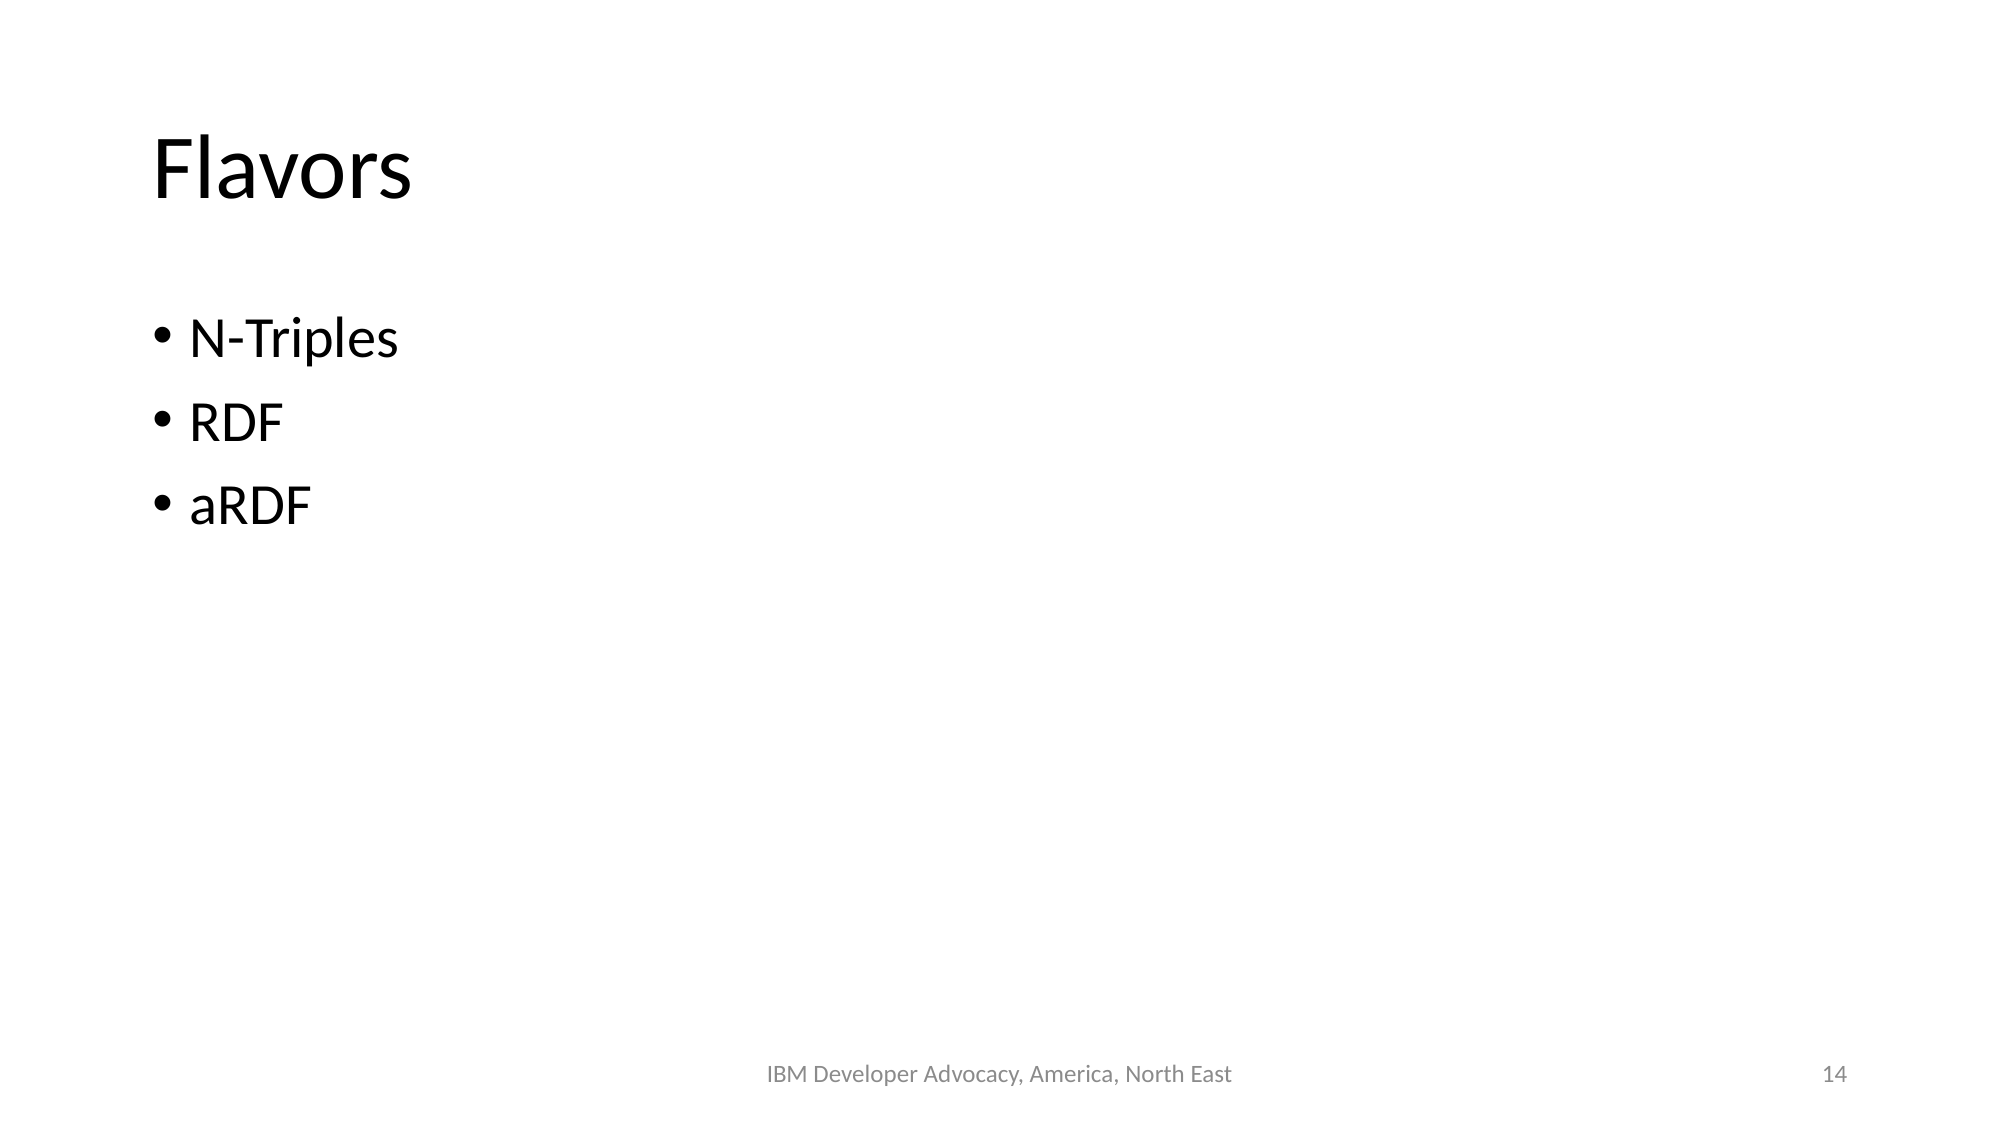

# Flavors
N-Triples
RDF
aRDF

IBM Developer Advocacy, America, North East
14